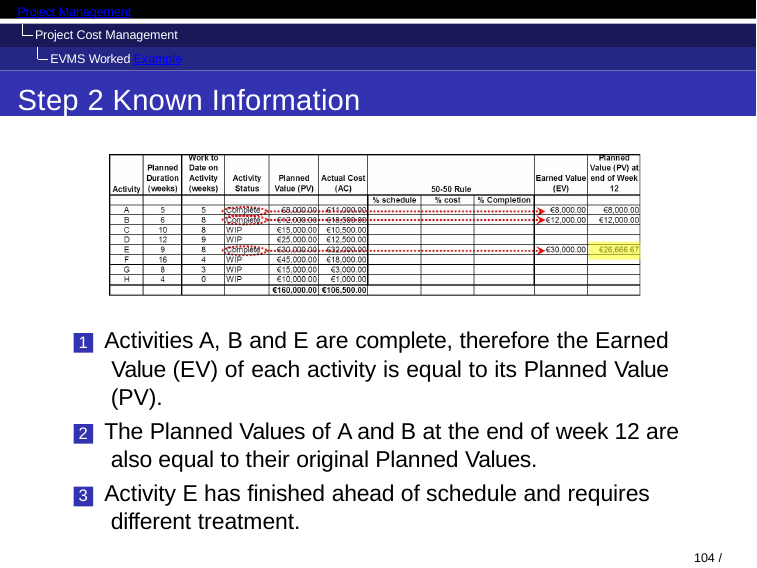

Project Management
Project Cost Management  EVMS Worked Example

Step 2 Known Information

Activities A, B and E are complete, therefore the Earned  Value (EV) of each activity is equal to its Planned Value  (PV).
The Planned Values of A and B at the end of week 12 are  also equal to their original Planned Values.
Activity E has finished ahead of schedule and requires  different treatment.

104 / 128